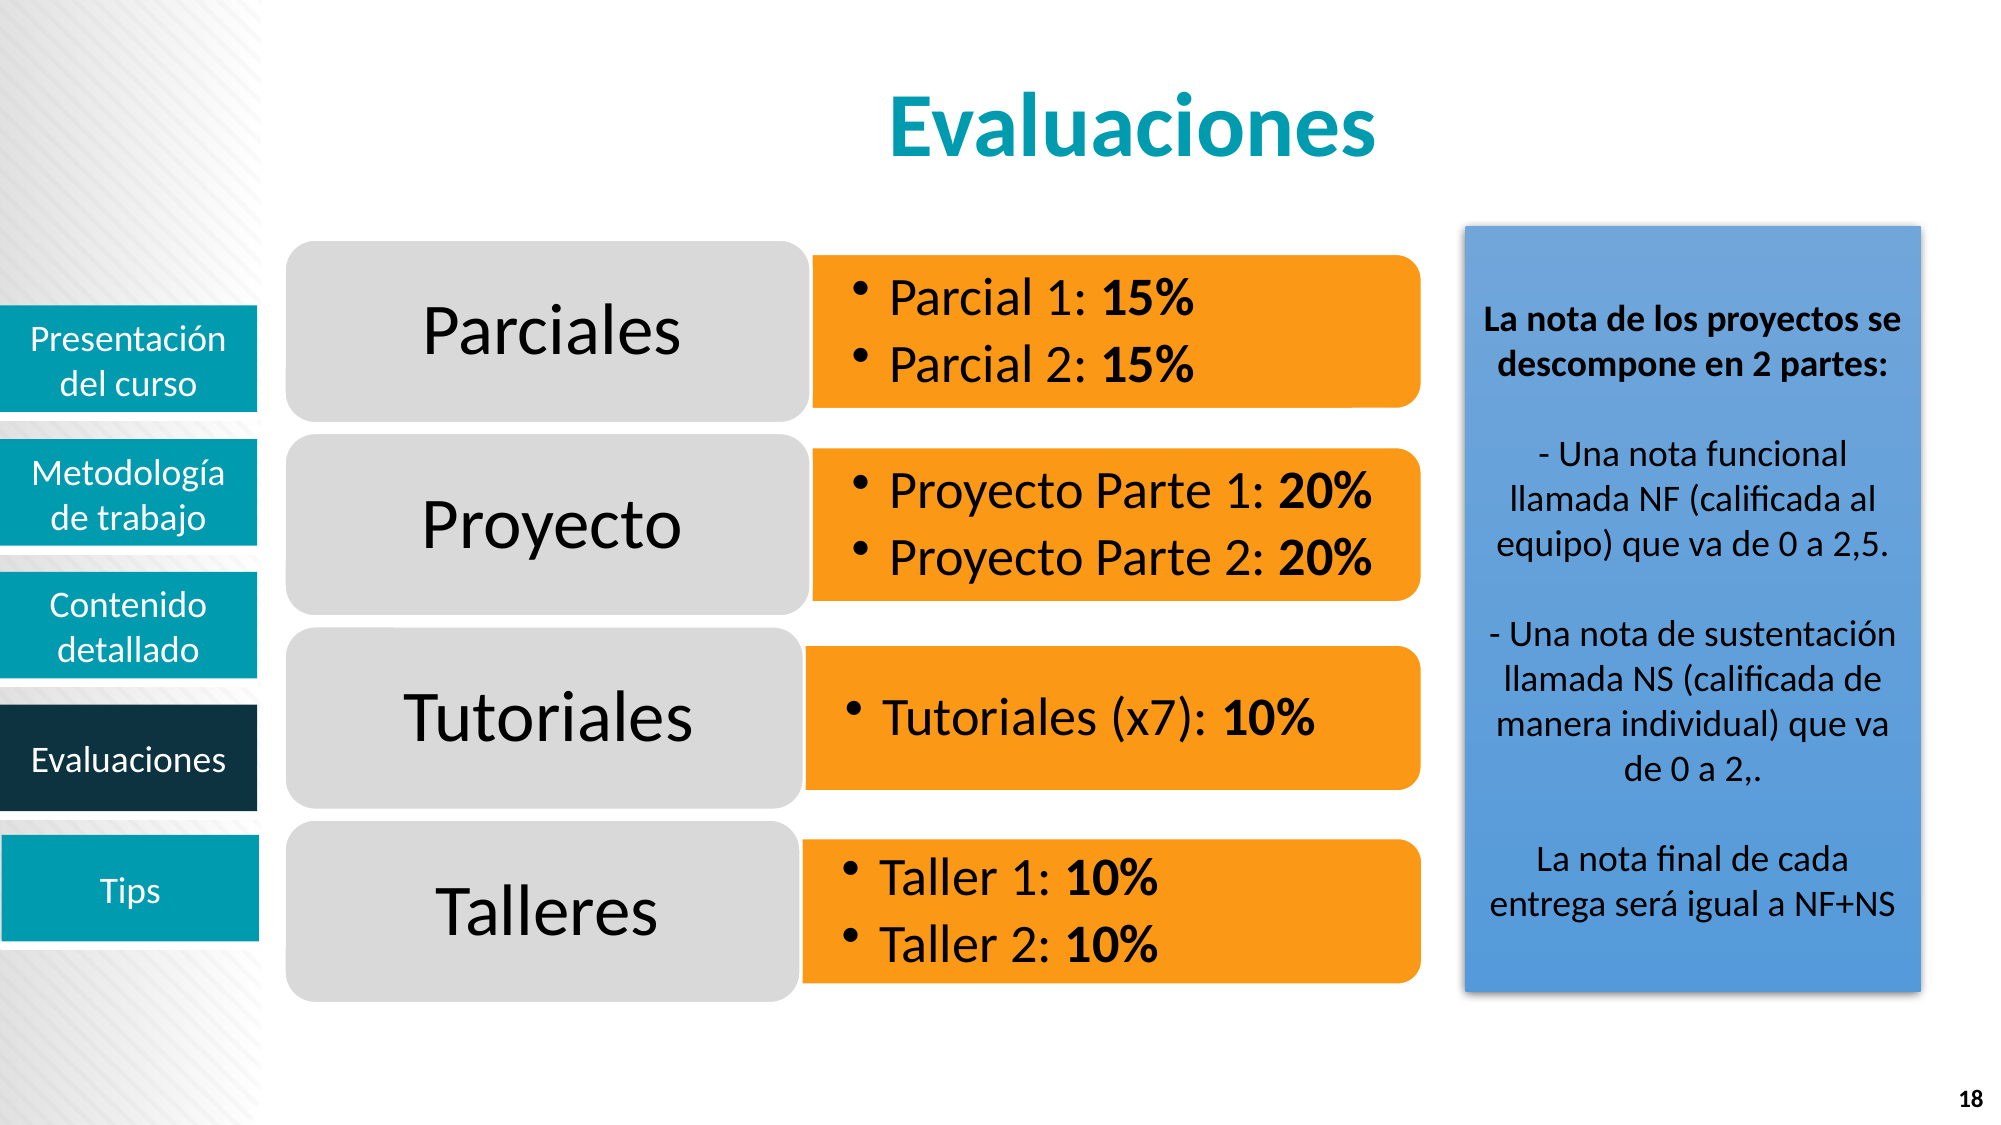

# Evaluaciones
La nota de los proyectos se descompone en 2 partes:

- Una nota funcional llamada NF (calificada al equipo) que va de 0 a 2,5.

- Una nota de sustentación llamada NS (calificada de manera individual) que va de 0 a 2,.

La nota final de cada entrega será igual a NF+NS
Parcial 1: 15%
Parcial 2: 15%
Parciales
Proyecto Parte 1: 20%
Proyecto Parte 2: 20%
Proyecto
Tutoriales (x7): 10%
Tutoriales
Taller 1: 10%
Taller 2: 10%
Talleres
18